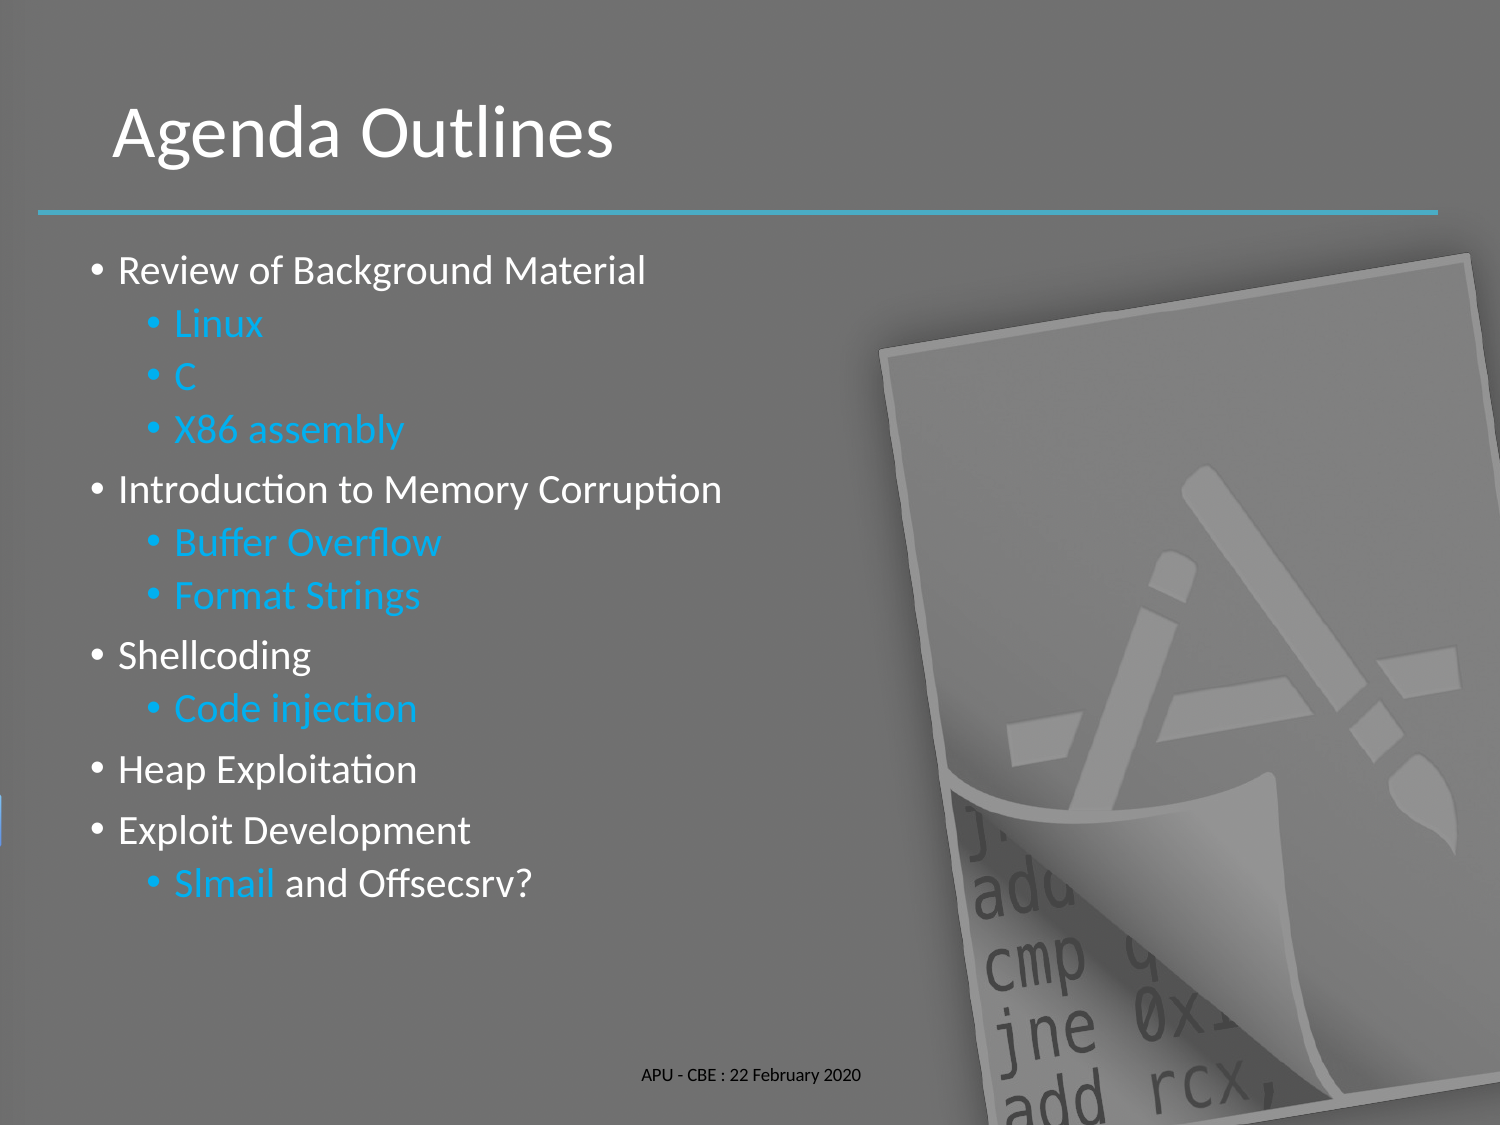

# Agenda Outlines

Review of Background Material
Linux
C
X86 assembly
Introduction to Memory Corruption
Buffer Overflow
Format Strings
Shellcoding
Code injection
Heap Exploitation
Exploit Development
Slmail and Offsecsrv?

APU - CBE : 22 February 2020